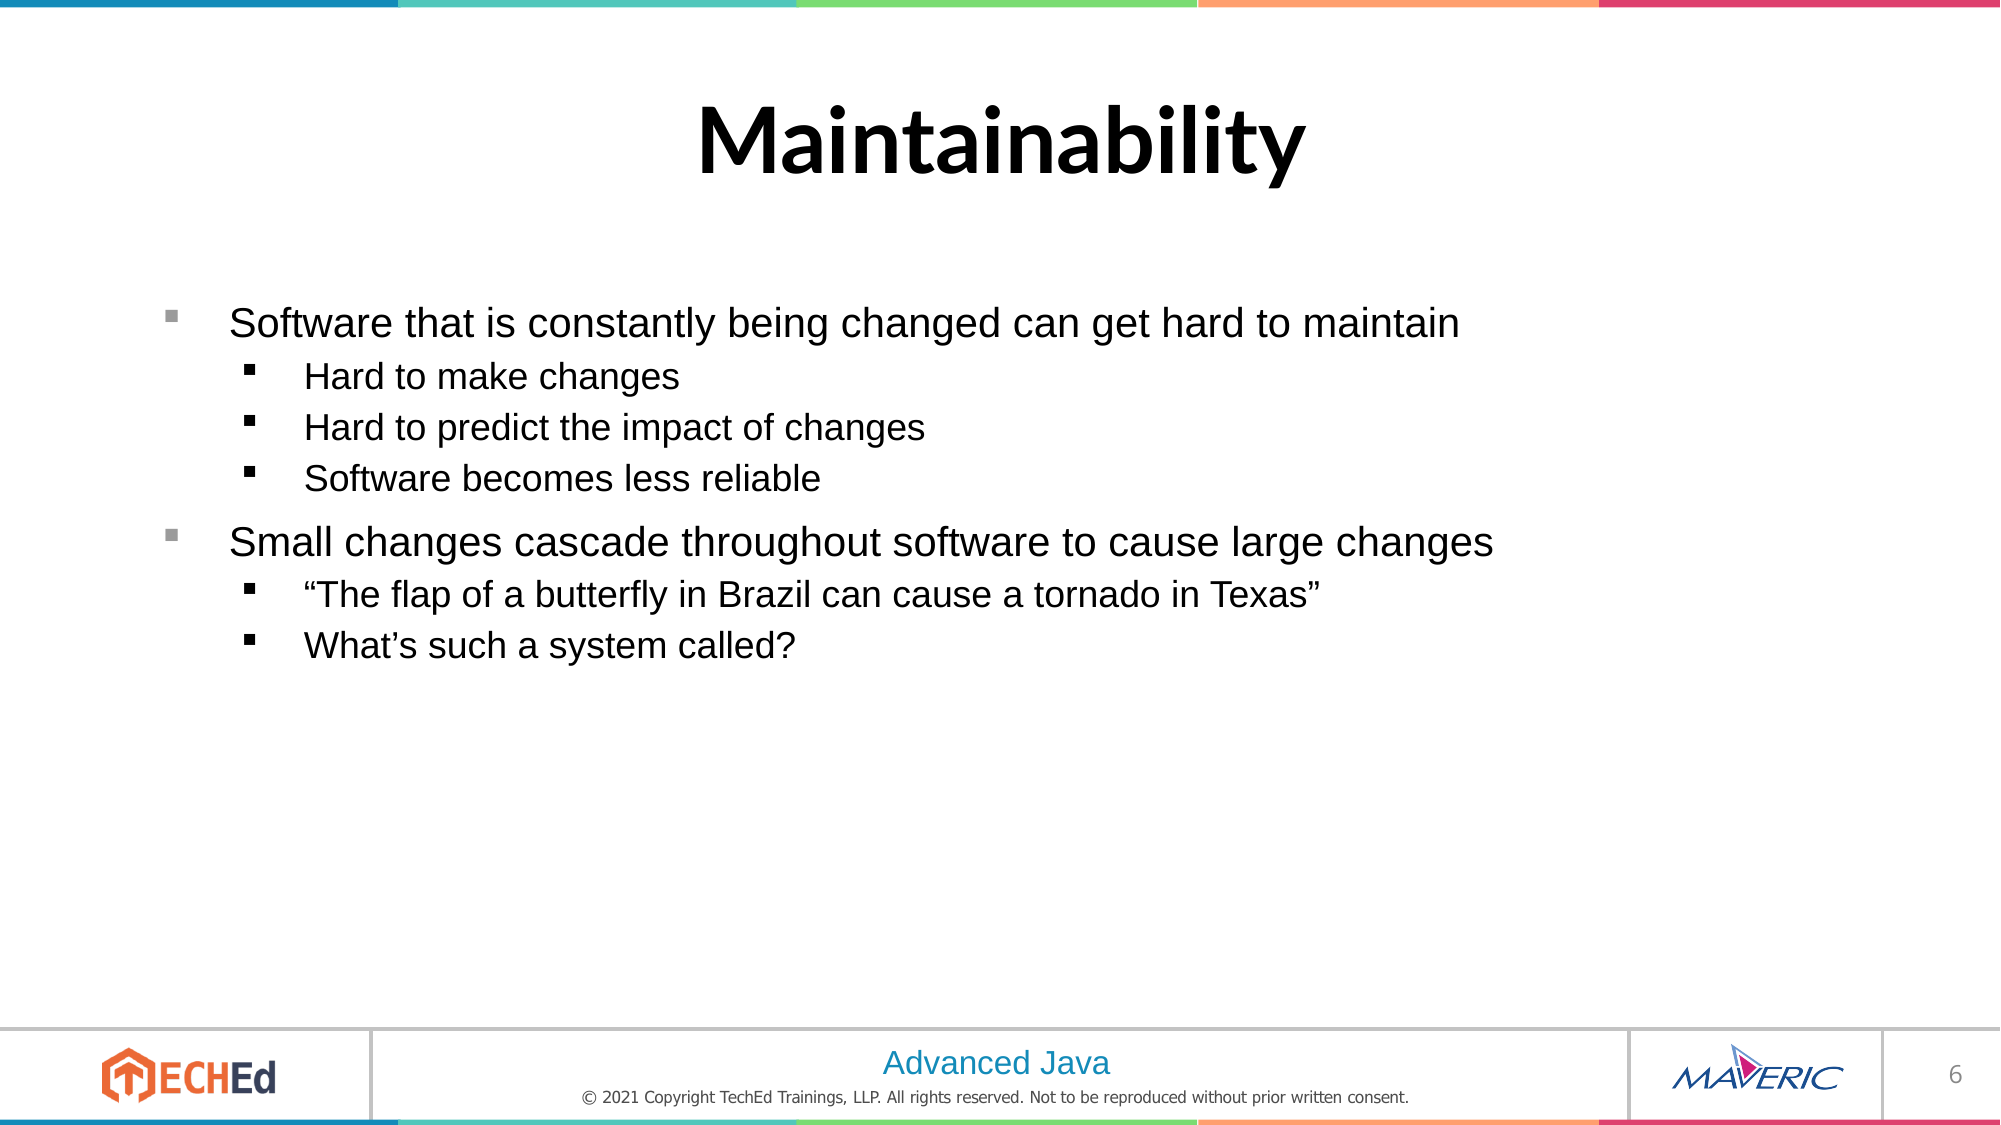

# Maintainability
Software that is constantly being changed can get hard to maintain
Hard to make changes
Hard to predict the impact of changes
Software becomes less reliable
Small changes cascade throughout software to cause large changes
“The flap of a butterfly in Brazil can cause a tornado in Texas”
What’s such a system called?